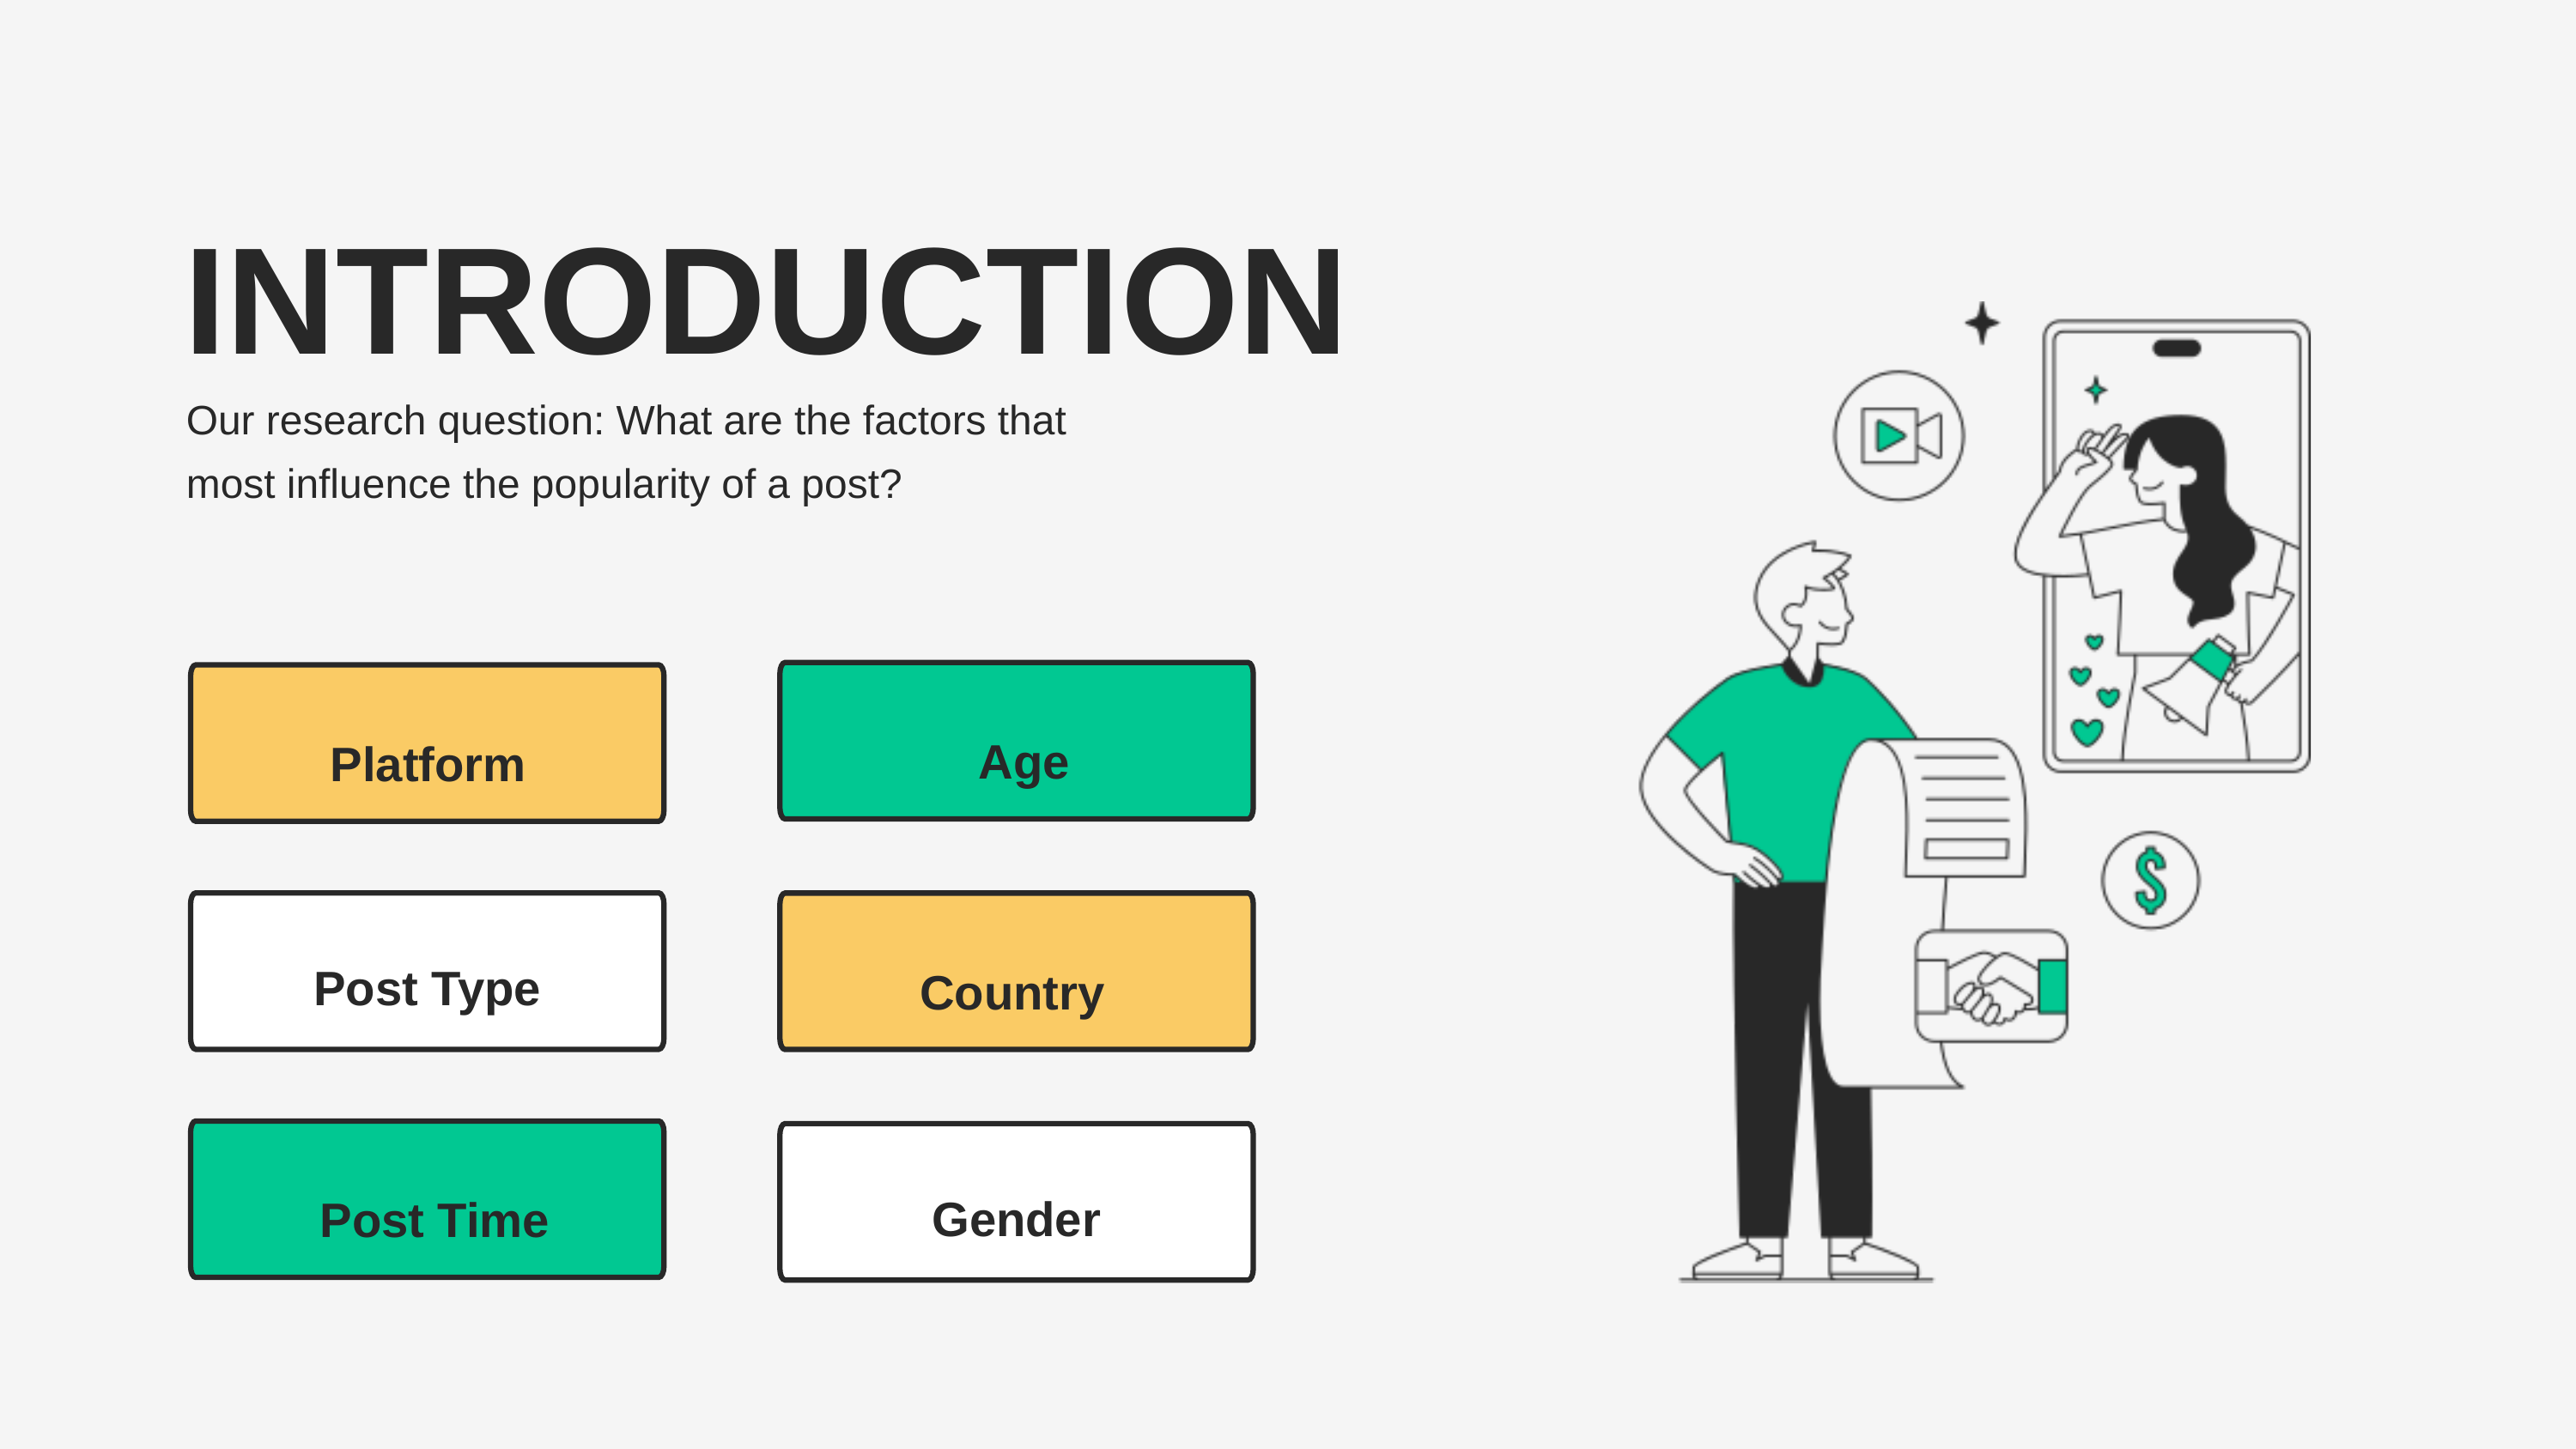

INTRODUCTION

Our research question: What are the factors that most influence the popularity of a post?

Age

Platform

Post Type

Country

Post Time

Gender